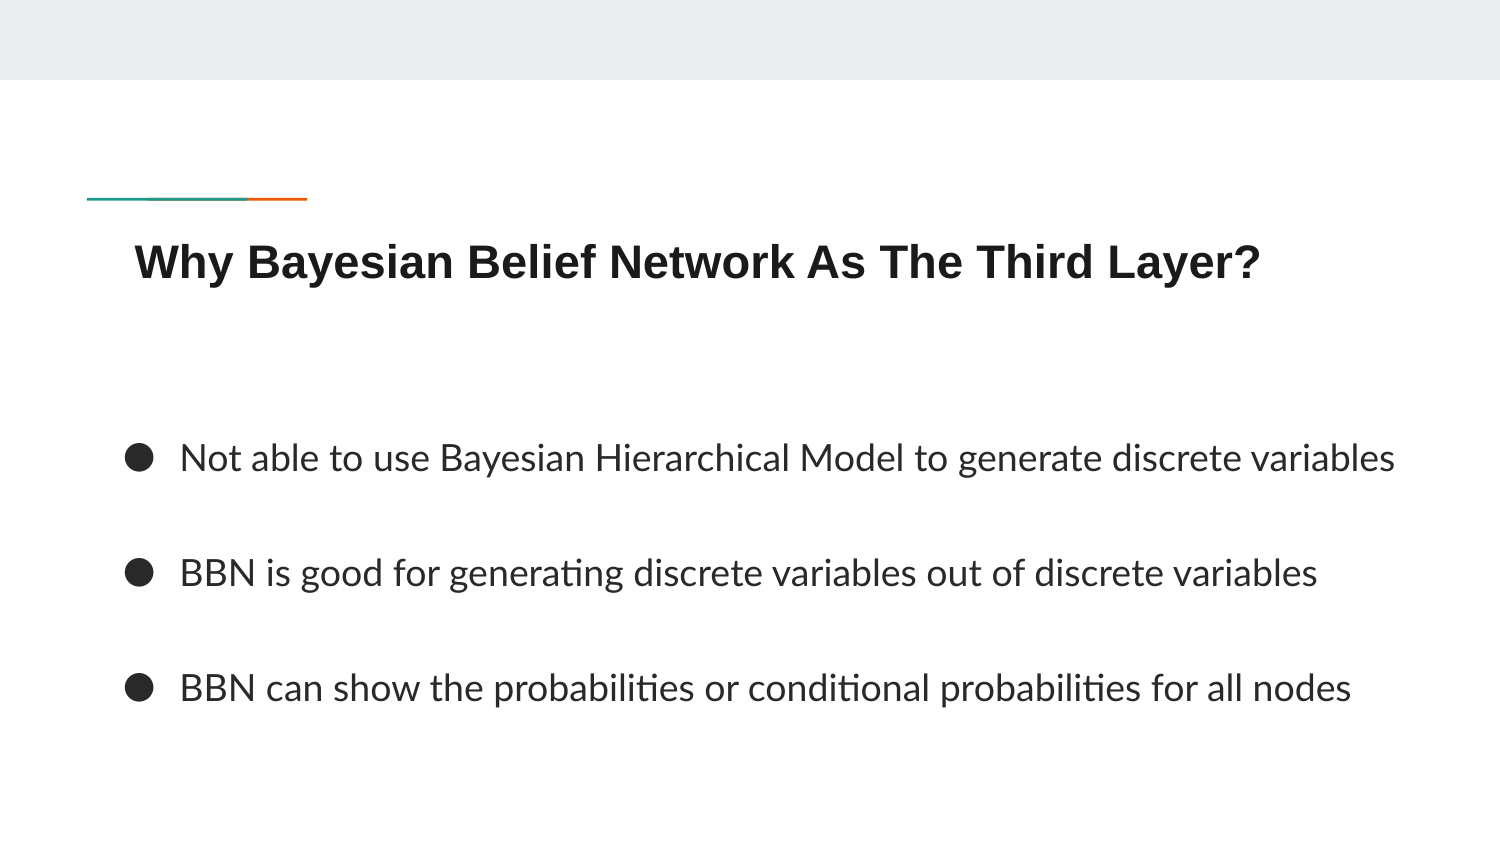

# Why Bayesian Belief Network As The Third Layer?
Not able to use Bayesian Hierarchical Model to generate discrete variables
BBN is good for generating discrete variables out of discrete variables
BBN can show the probabilities or conditional probabilities for all nodes